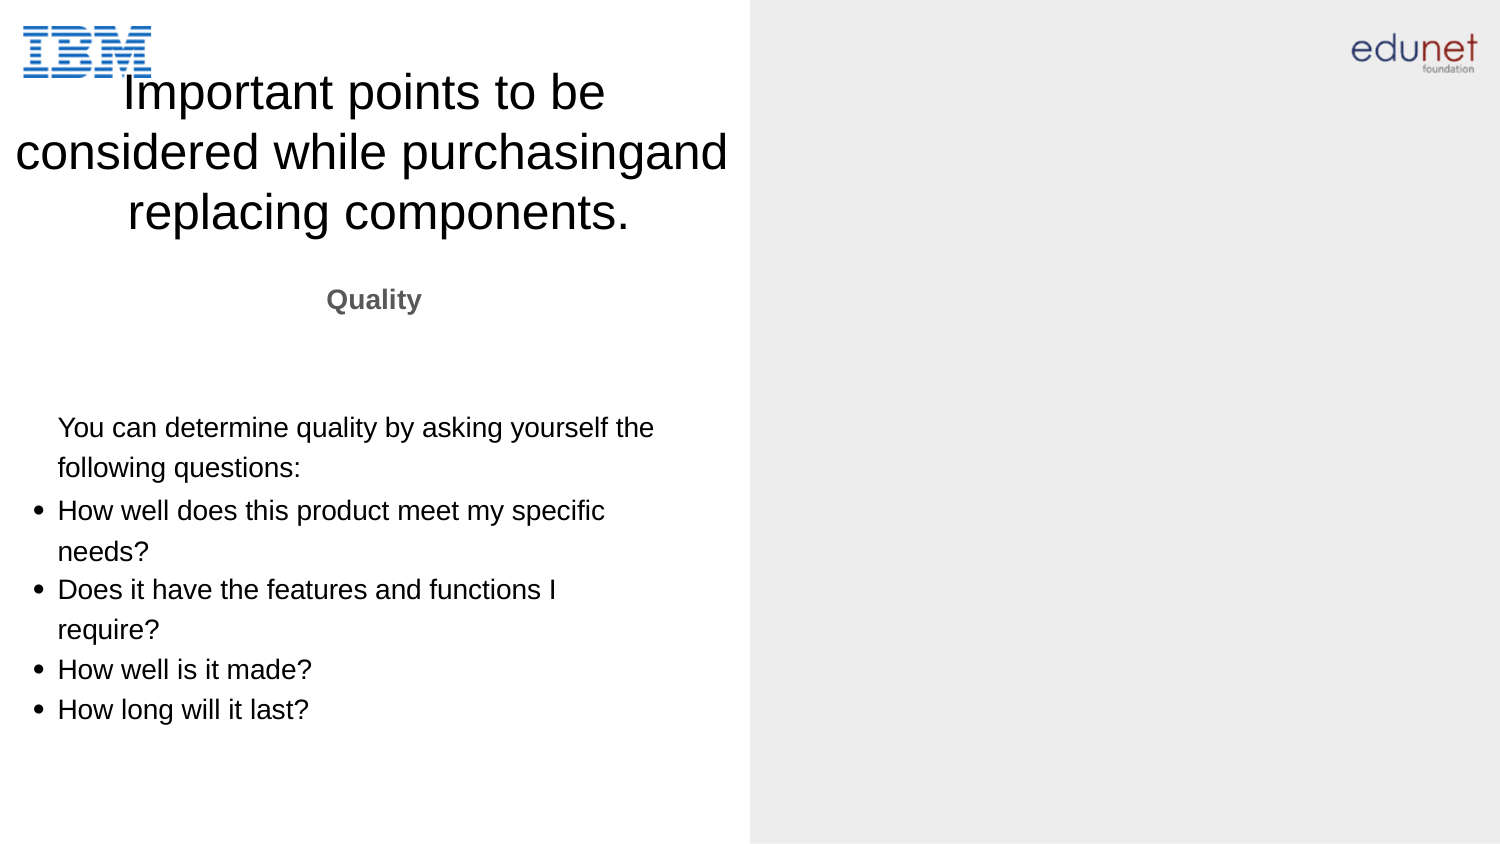

# Important points to be  considered while purchasingand  replacing components.
Quality
You can determine quality by asking yourself the  following questions:
How well does this product meet my specific  needs?
Does it have the features and functions I
require?
How well is it made?
How long will it last?